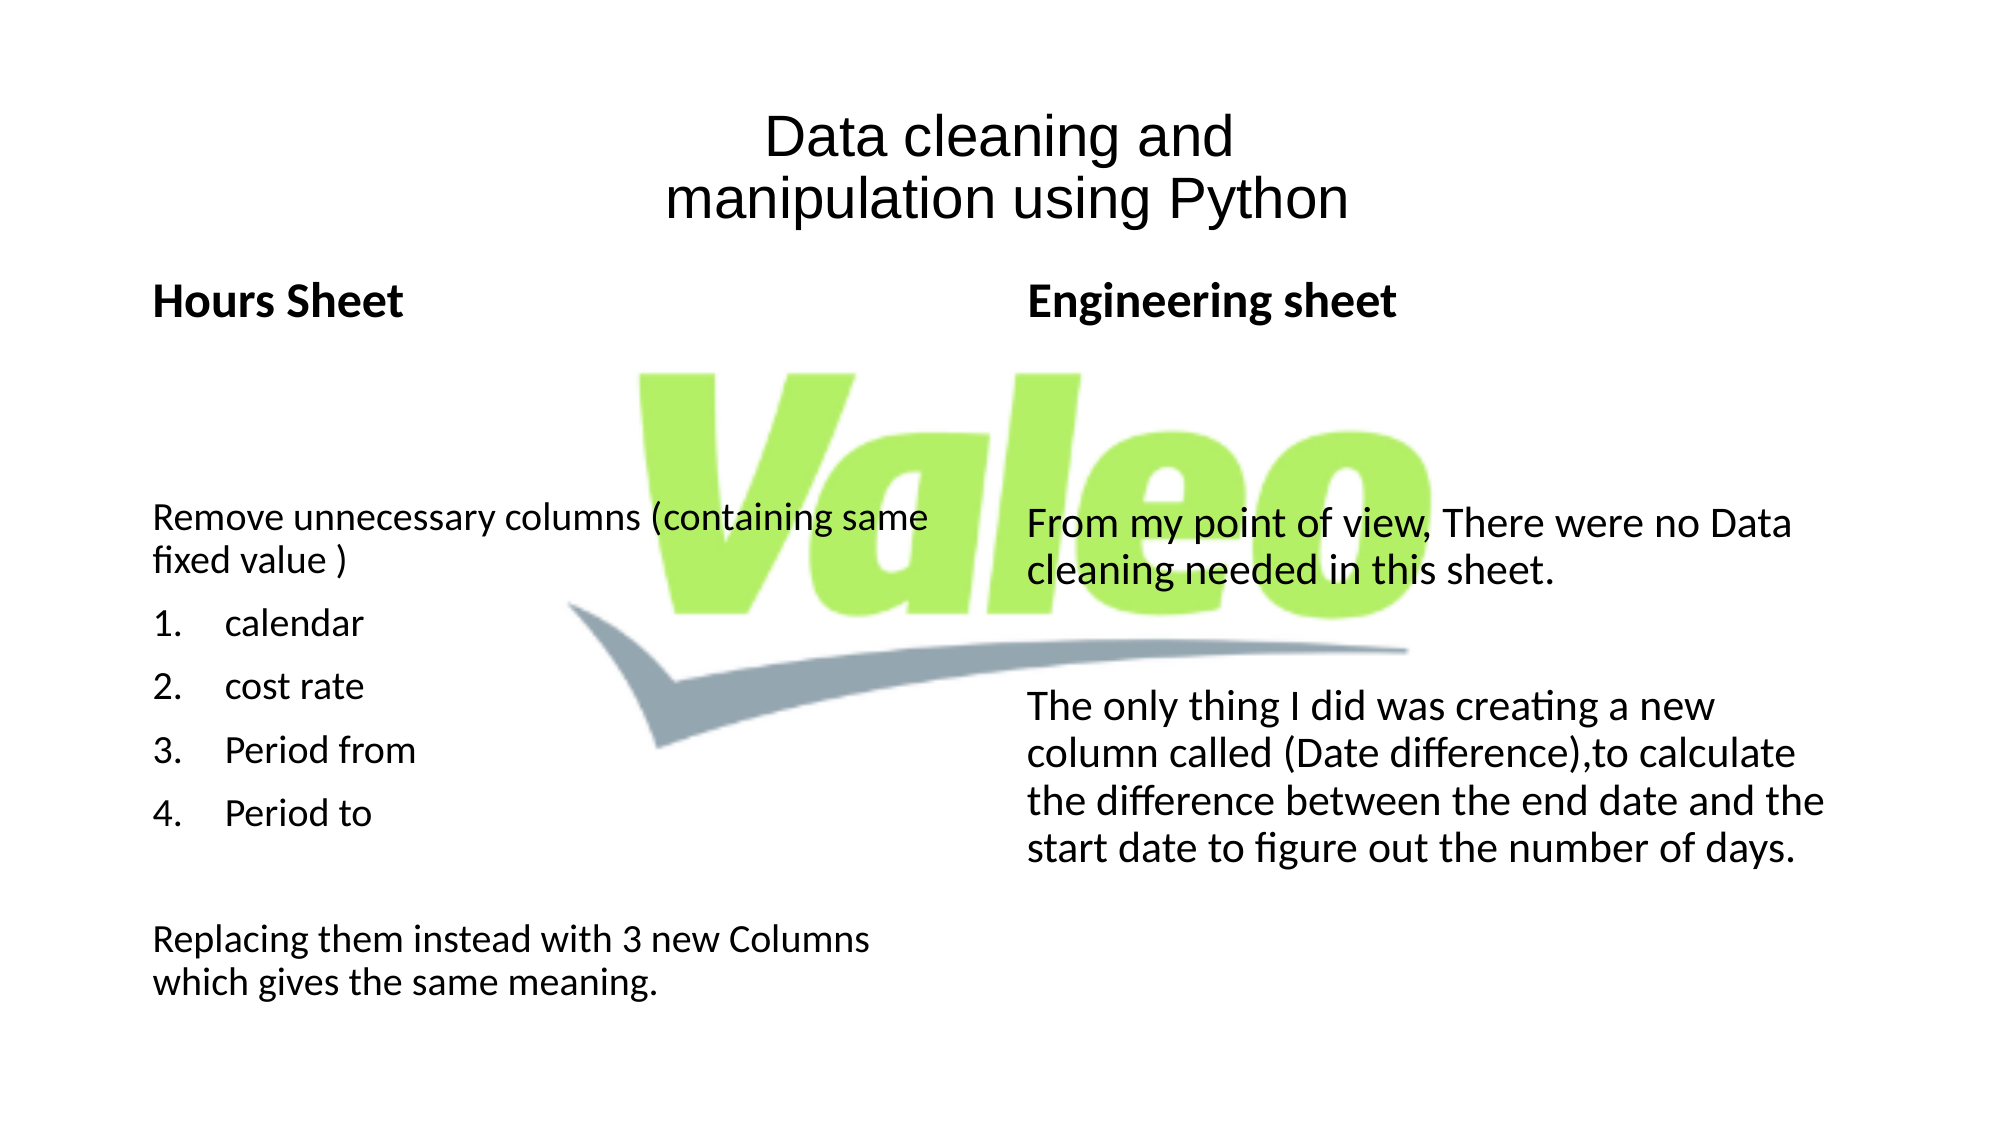

# Data cleaning and manipulation using Python
Hours Sheet

Engineering sheet

Remove unnecessary columns (containing same fixed value )
calendar
cost rate
Period from
Period to

Replacing them instead with 3 new Columns which gives the same meaning.

From my point of view, There were no Data cleaning needed in this sheet.

The only thing I did was creating a new column called (Date difference),to calculate the difference between the end date and the start date to figure out the number of days.